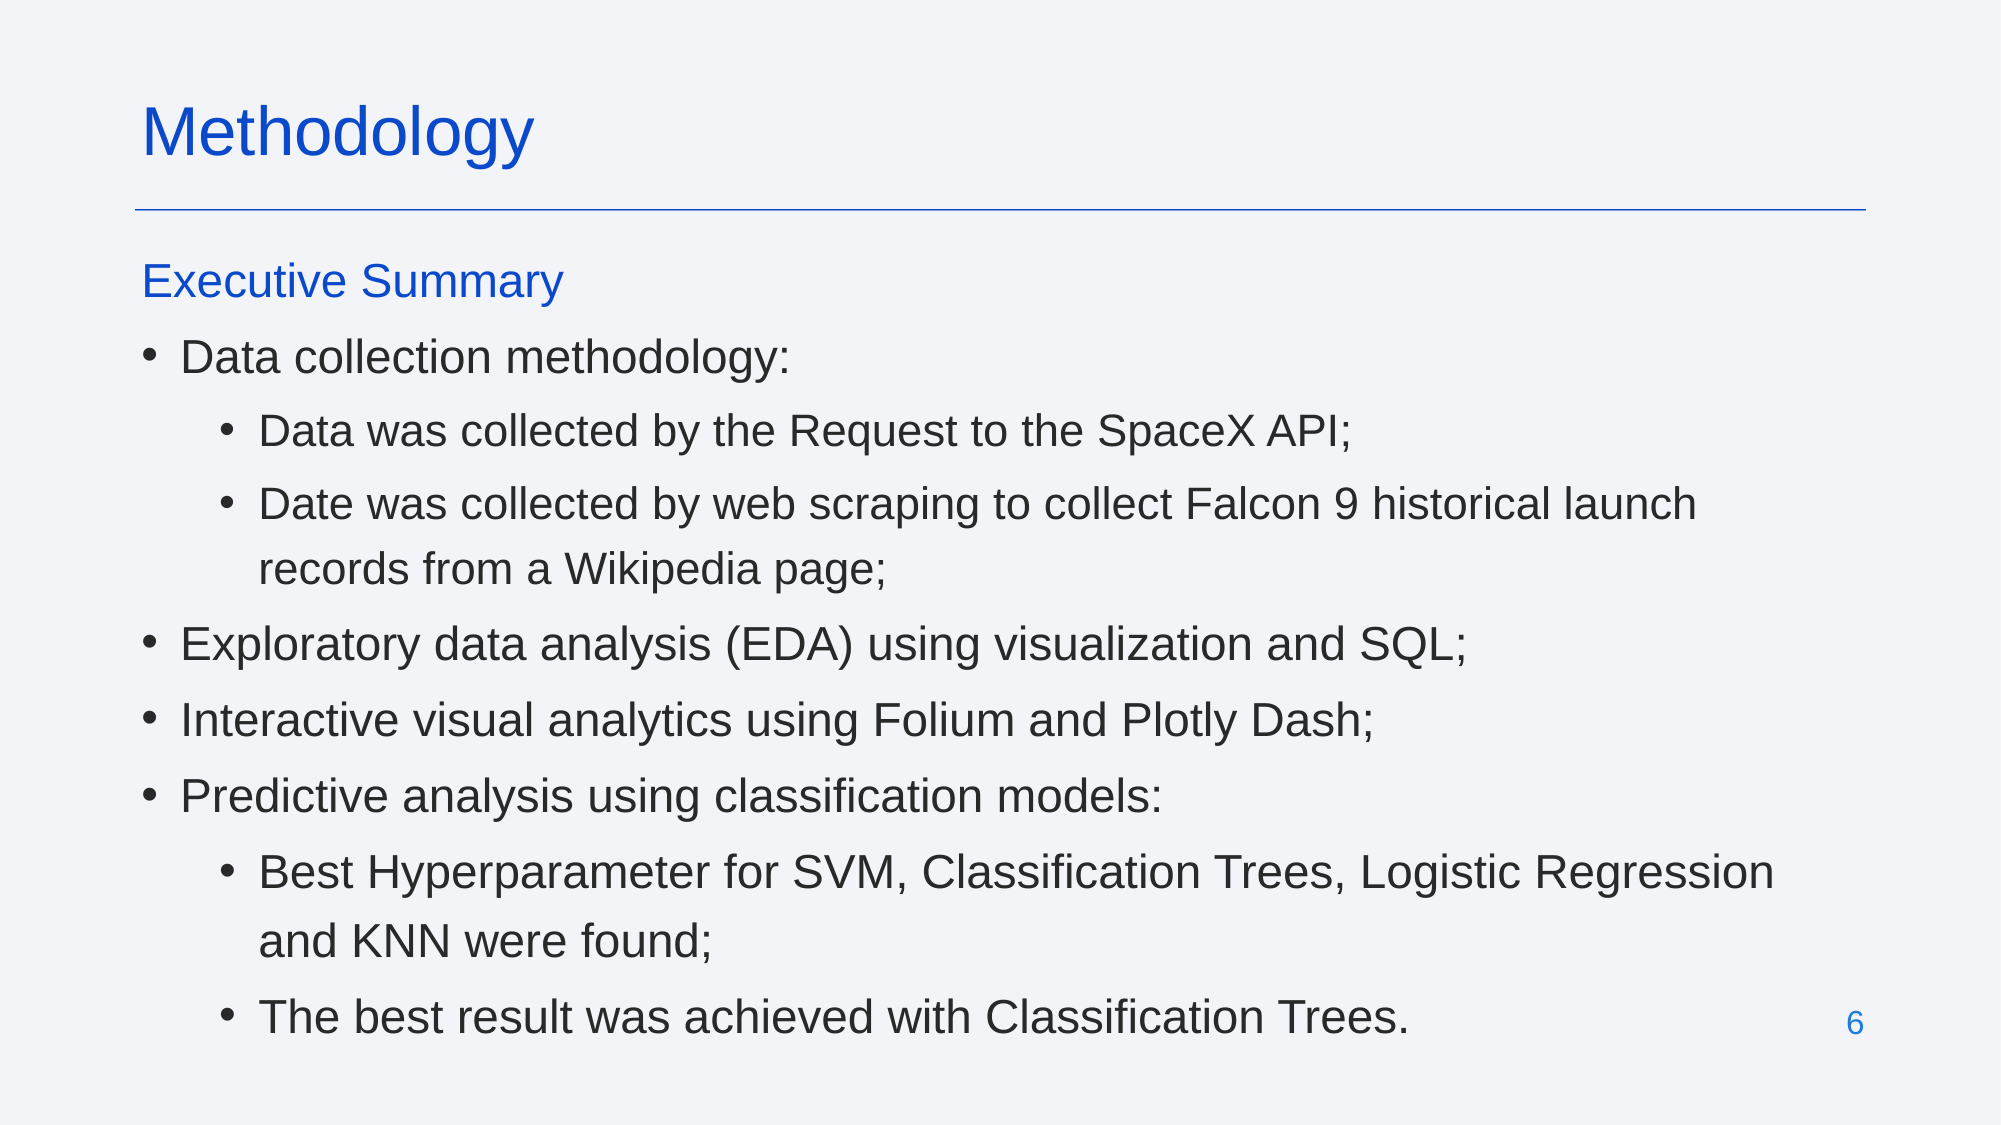

Methodology
Executive Summary
Data collection methodology:
Data was collected by the Request to the SpaceX API;
Date was collected by web scraping to collect Falcon 9 historical launch records from a Wikipedia page;
Exploratory data analysis (EDA) using visualization and SQL;
Interactive visual analytics using Folium and Plotly Dash;
Predictive analysis using classification models:
Best Hyperparameter for SVM, Classification Trees, Logistic Regression and KNN were found;
The best result was achieved with Classification Trees.

6